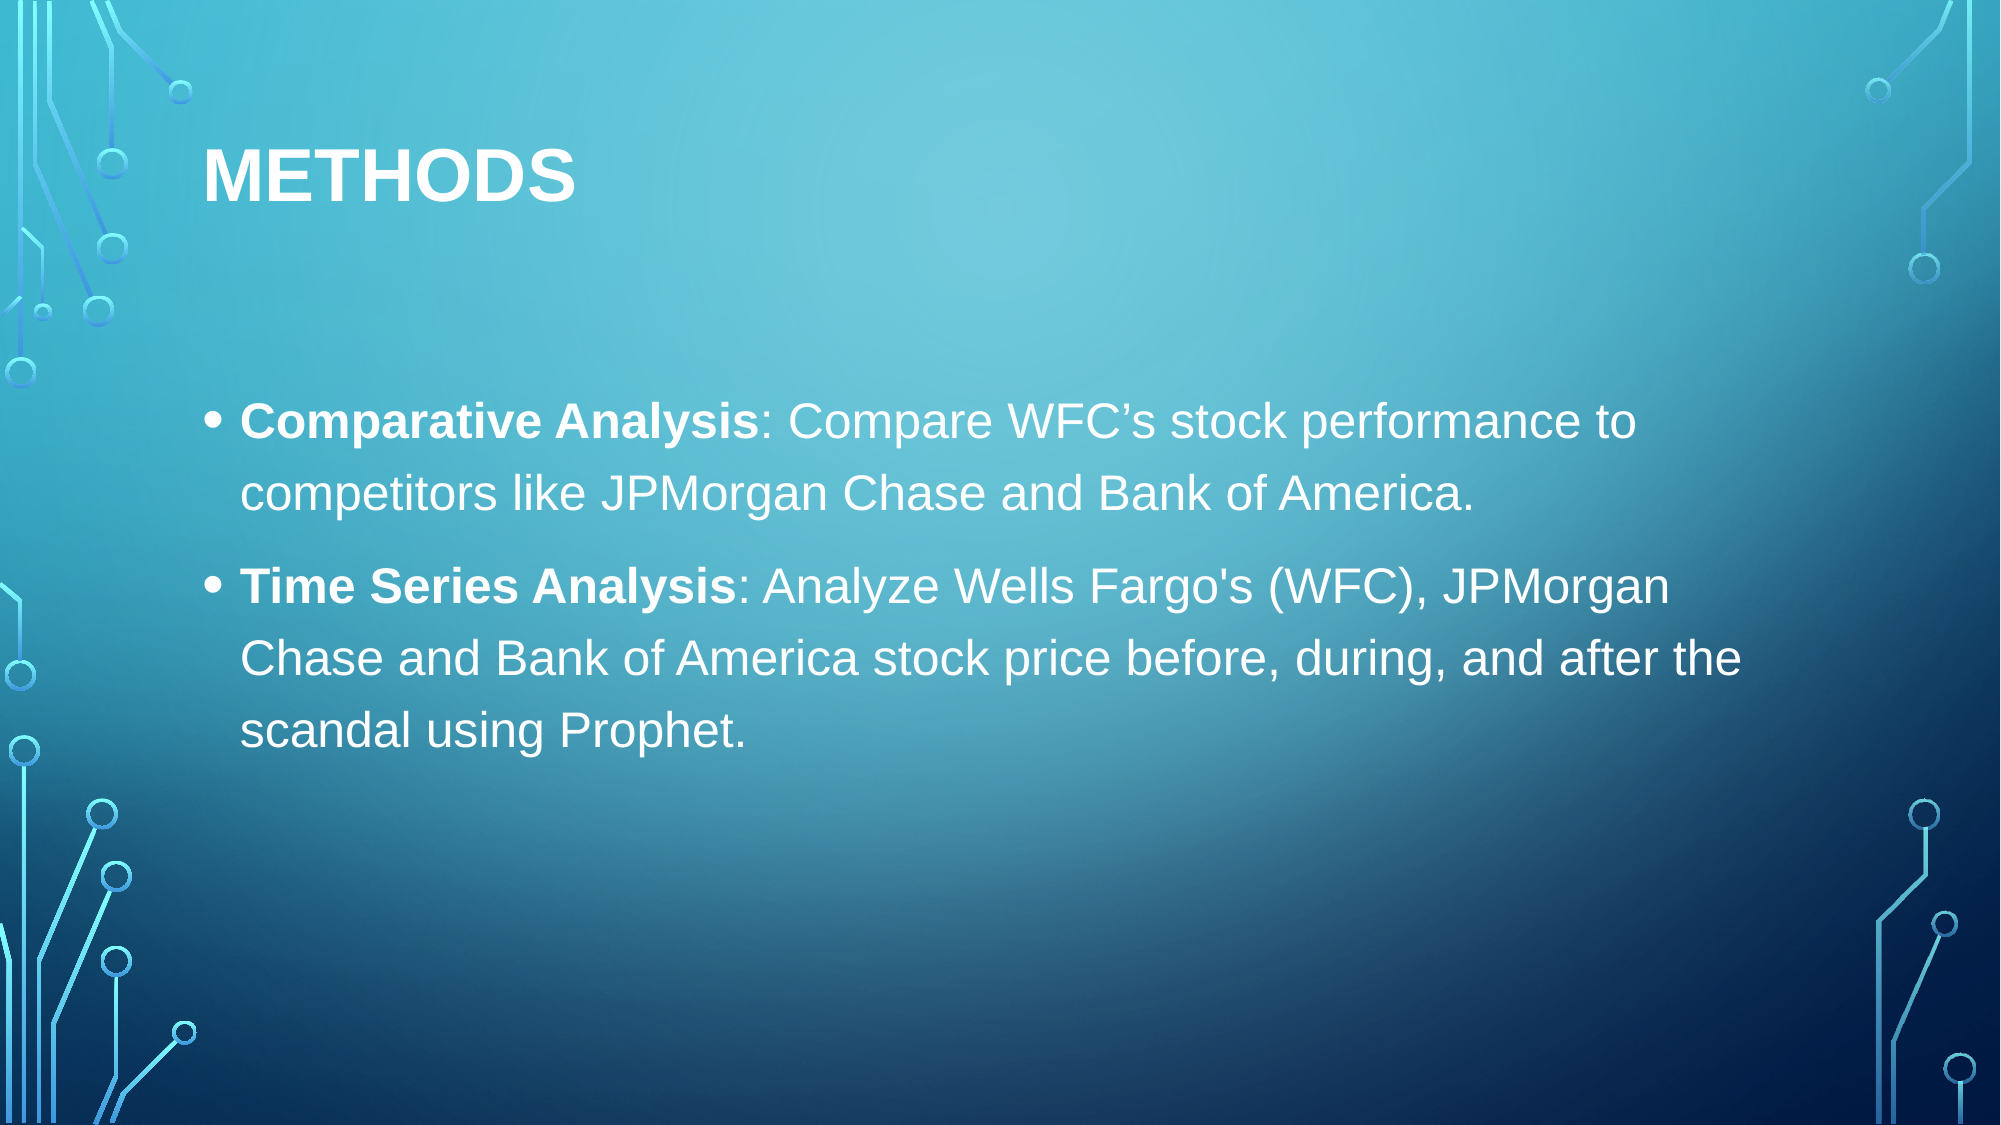

# Methods
Comparative Analysis: Compare WFC’s stock performance to competitors like JPMorgan Chase and Bank of America.
Time Series Analysis: Analyze Wells Fargo's (WFC), JPMorgan Chase and Bank of America stock price before, during, and after the scandal using Prophet.